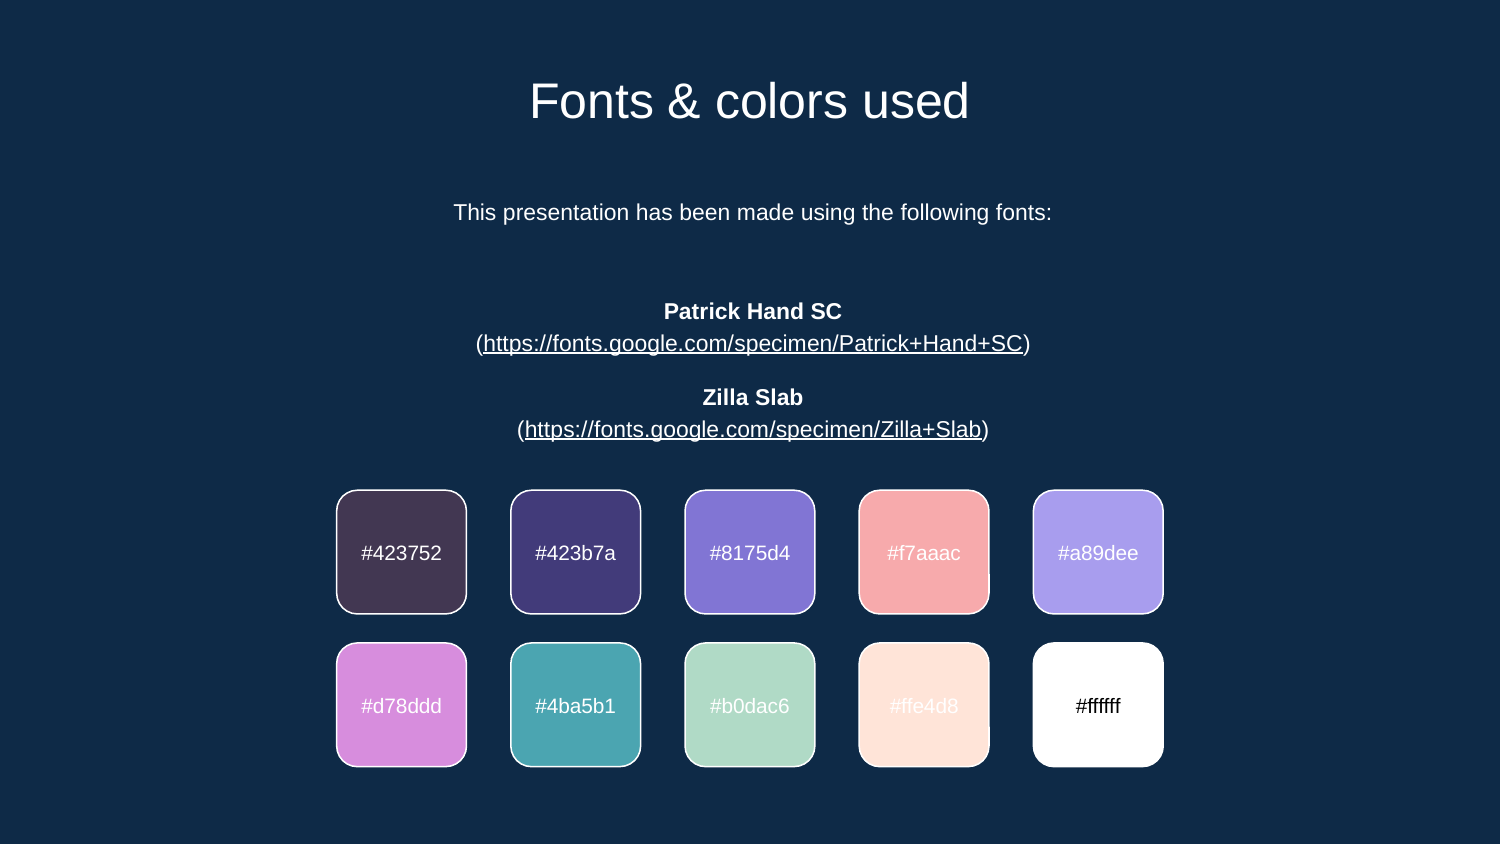

Fonts & colors used
This presentation has been made using the following fonts:

Patrick Hand SC
(https://fonts.google.com/specimen/Patrick+Hand+SC)

Zilla Slab
(https://fonts.google.com/specimen/Zilla+Slab)

#423752
#423b7a
#8175d4
#f7aaac
#a89dee

#d78ddd
#4ba5b1
#b0dac6
#ffe4d8
#ffffff